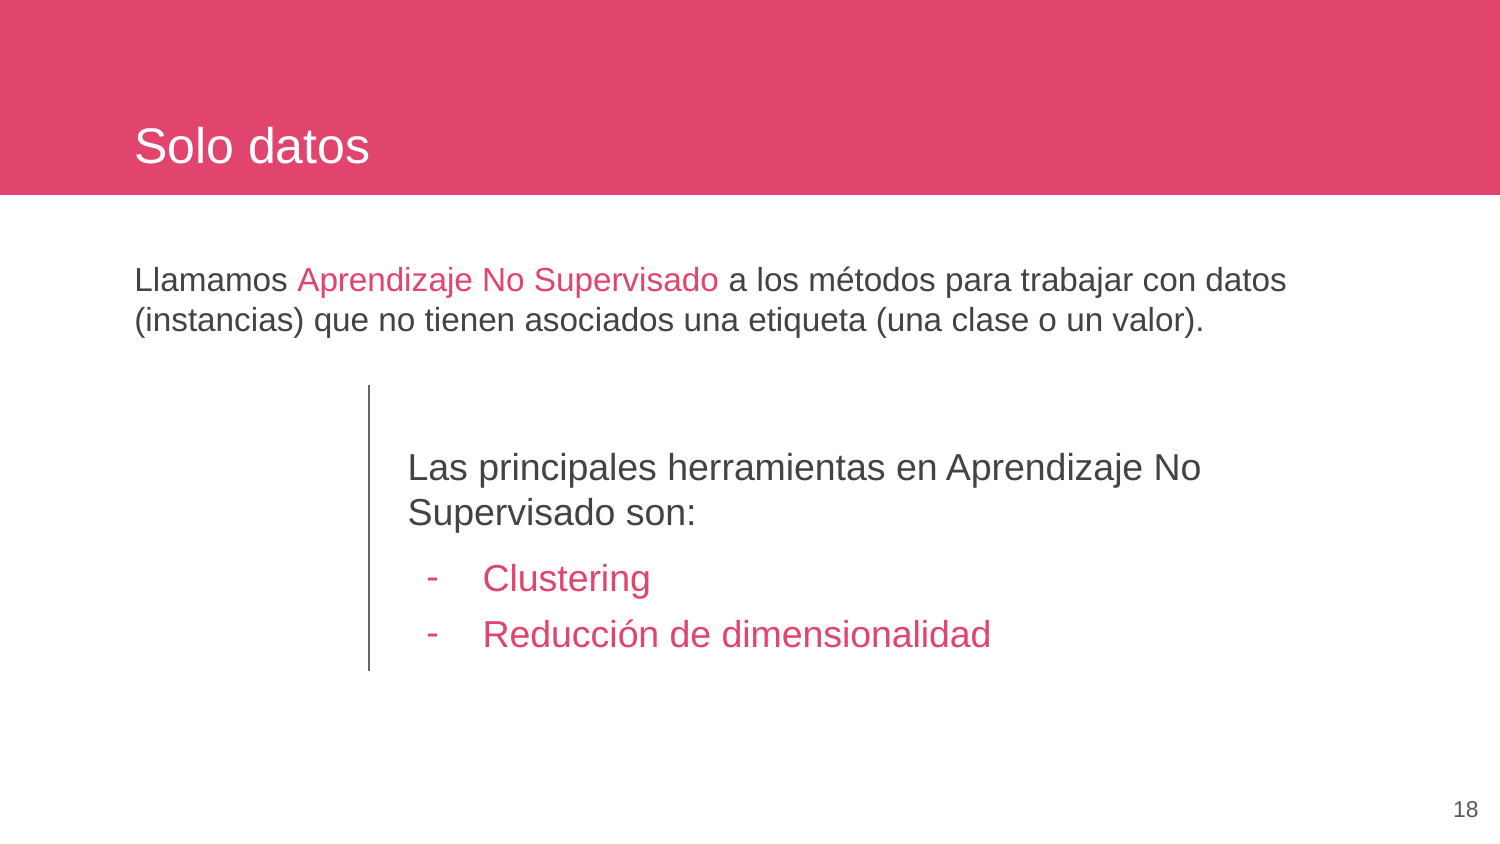

# Solo datos
Llamamos Aprendizaje No Supervisado a los métodos para trabajar con datos (instancias) que no tienen asociados una etiqueta (una clase o un valor).

Las principales herramientas en Aprendizaje No Supervisado son:
Clustering
Reducción de dimensionalidad
18